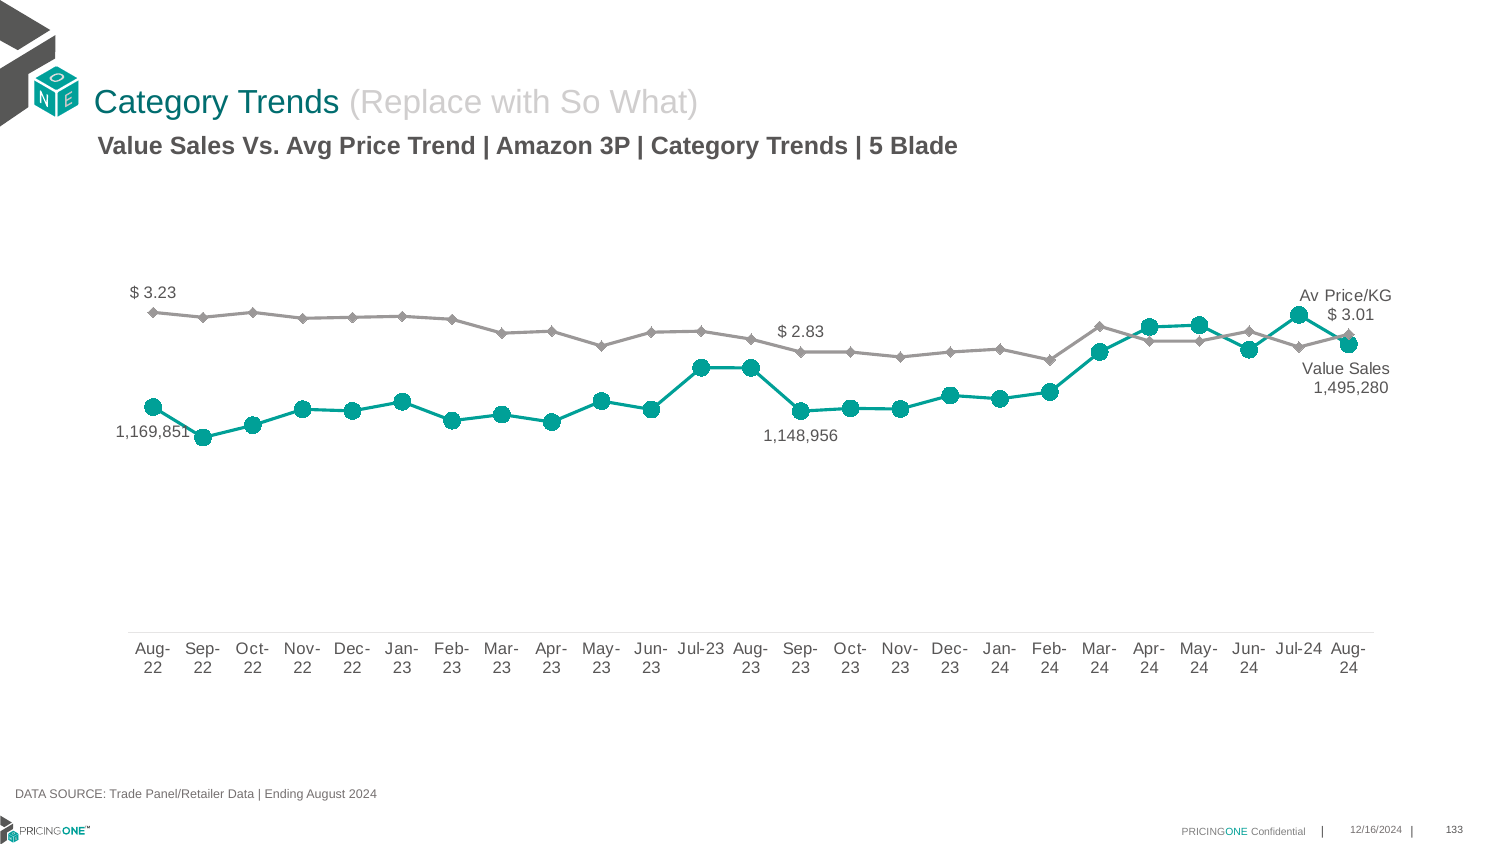

# Category Trends (Replace with So What)
Value Sales Vs. Avg Price Trend | Amazon 3P | Category Trends | 5 Blade

### Chart

| Category | Value Sales | Av Price/KG |
|---|---|---|
DATA SOURCE: Trade Panel/Retailer Data | Ending August 2024

12/16/2024
133